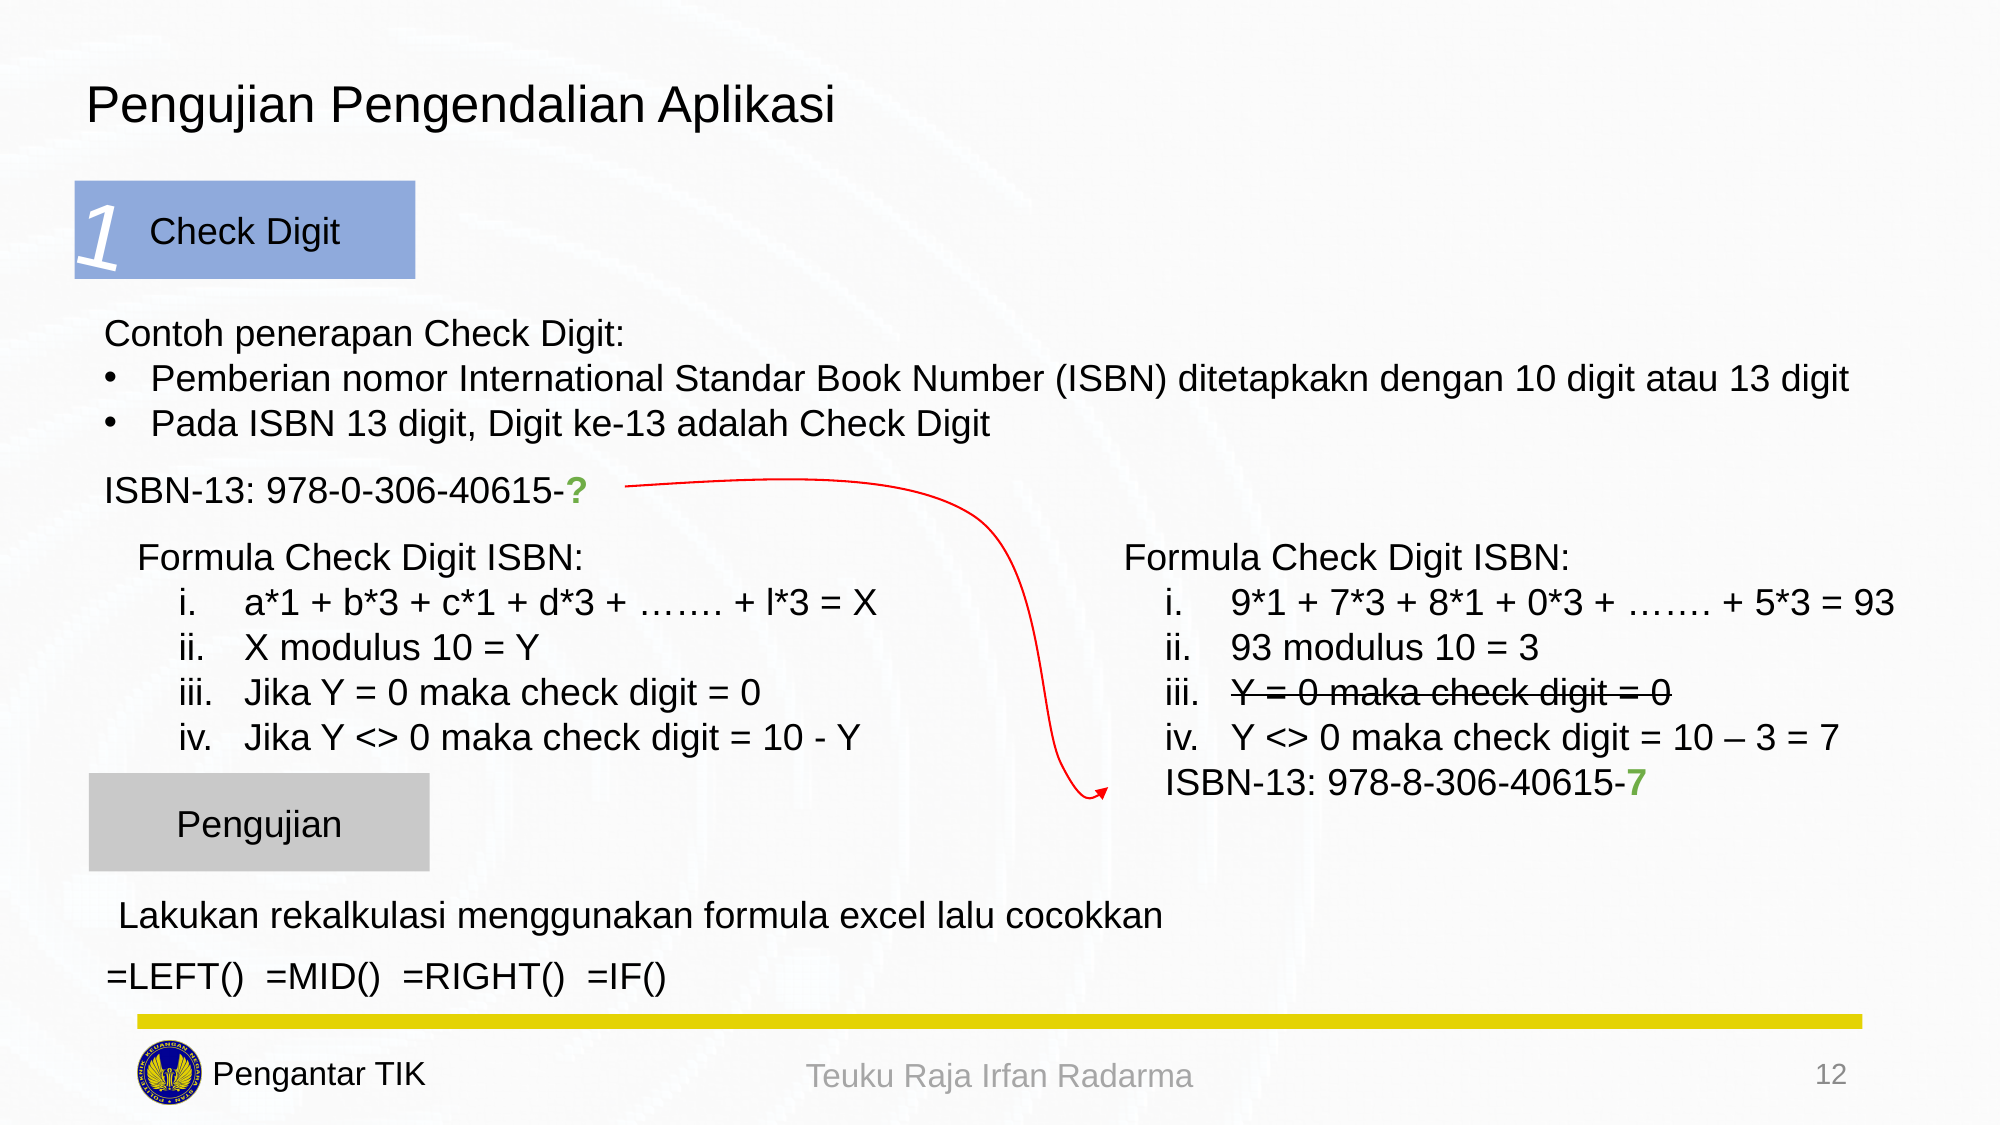

# Pengujian Pengendalian Aplikasi
1
Check Digit
Contoh penerapan Check Digit:
Pemberian nomor International Standar Book Number (ISBN) ditetapkakn dengan 10 digit atau 13 digit
Pada ISBN 13 digit, Digit ke-13 adalah Check Digit
ISBN-13: 978-0-306-40615-?

Formula Check Digit ISBN:
a*1 + b*3 + c*1 + d*3 + ……. + l*3 = X
X modulus 10 = Y
Jika Y = 0 maka check digit = 0
Jika Y <> 0 maka check digit = 10 - Y
Formula Check Digit ISBN:
9*1 + 7*3 + 8*1 + 0*3 + ……. + 5*3 = 93
93 modulus 10 = 3
Y = 0 maka check digit = 0
Y <> 0 maka check digit = 10 – 3 = 7
ISBN-13: 978-8-306-40615-7
Pengujian
Lakukan rekalkulasi menggunakan formula excel lalu cocokkan
=LEFT()  =MID()  =RIGHT()  =IF()
12